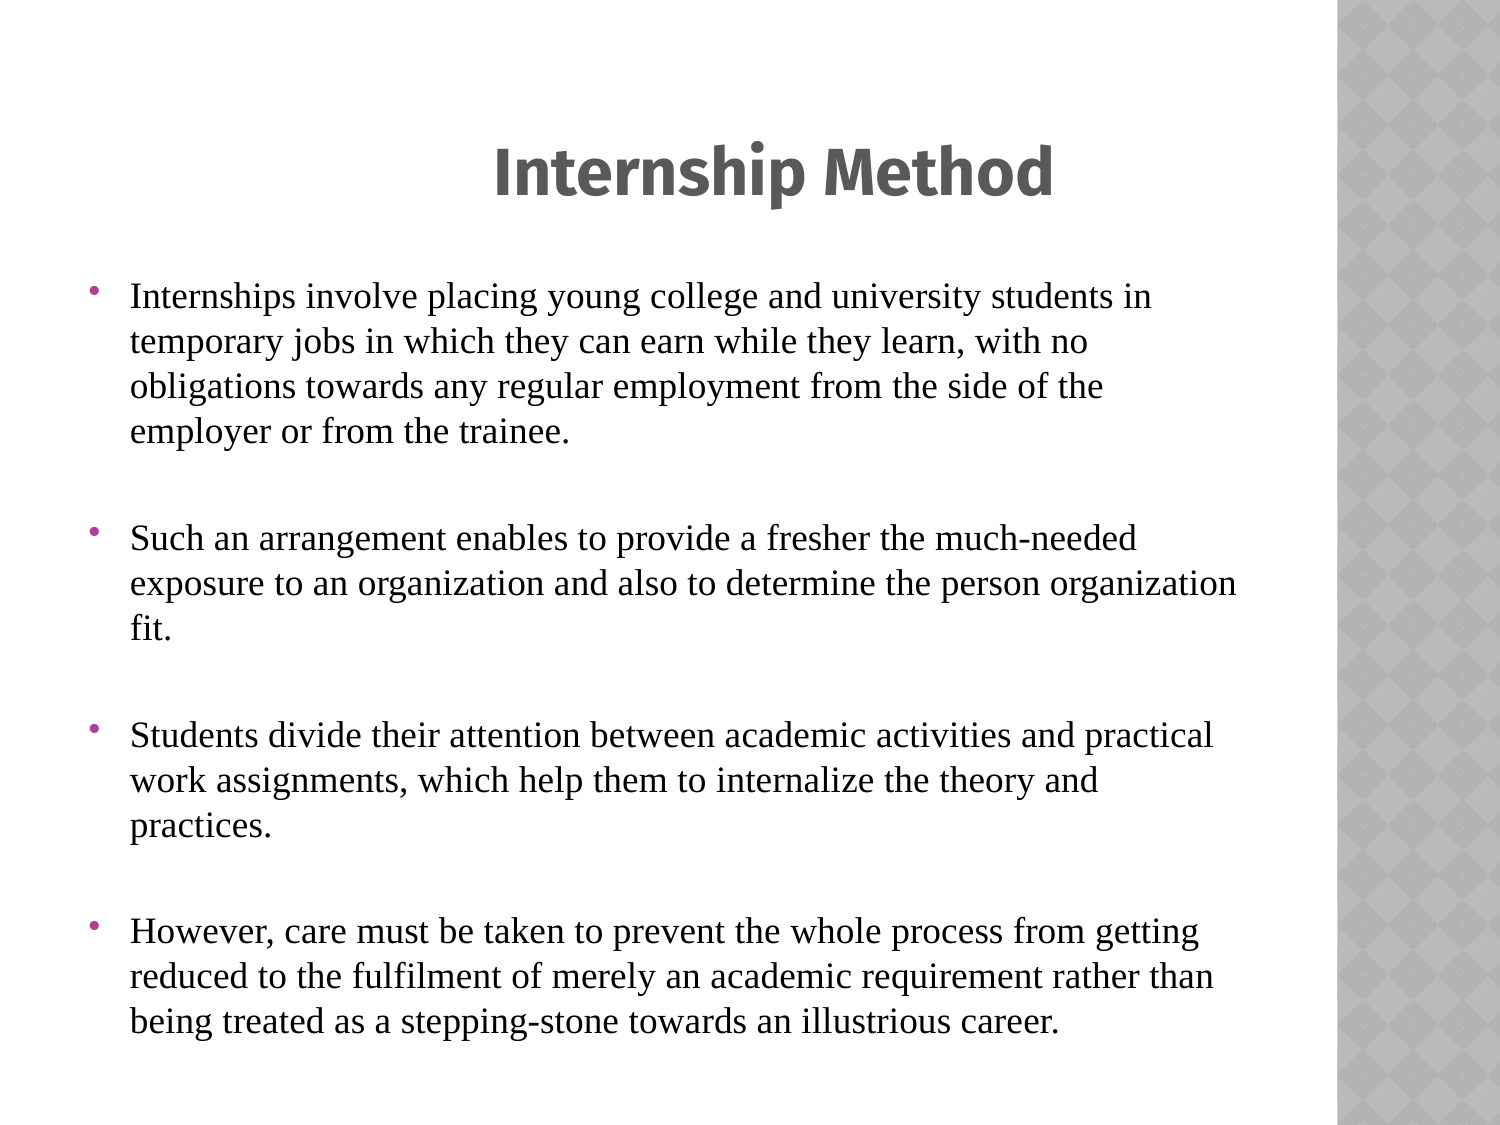

Internship Method
Internships involve placing young college and university students in temporary jobs in which they can earn while they learn, with no obligations towards any regular employment from the side of the employer or from the trainee.

Such an arrangement enables to provide a fresher the much-needed exposure to an organization and also to determine the person organization fit.

Students divide their attention between academic activities and practical work assignments, which help them to internalize the theory and practices.

However, care must be taken to prevent the whole process from getting reduced to the fulfilment of merely an academic requirement rather than being treated as a stepping-stone towards an illustrious career.